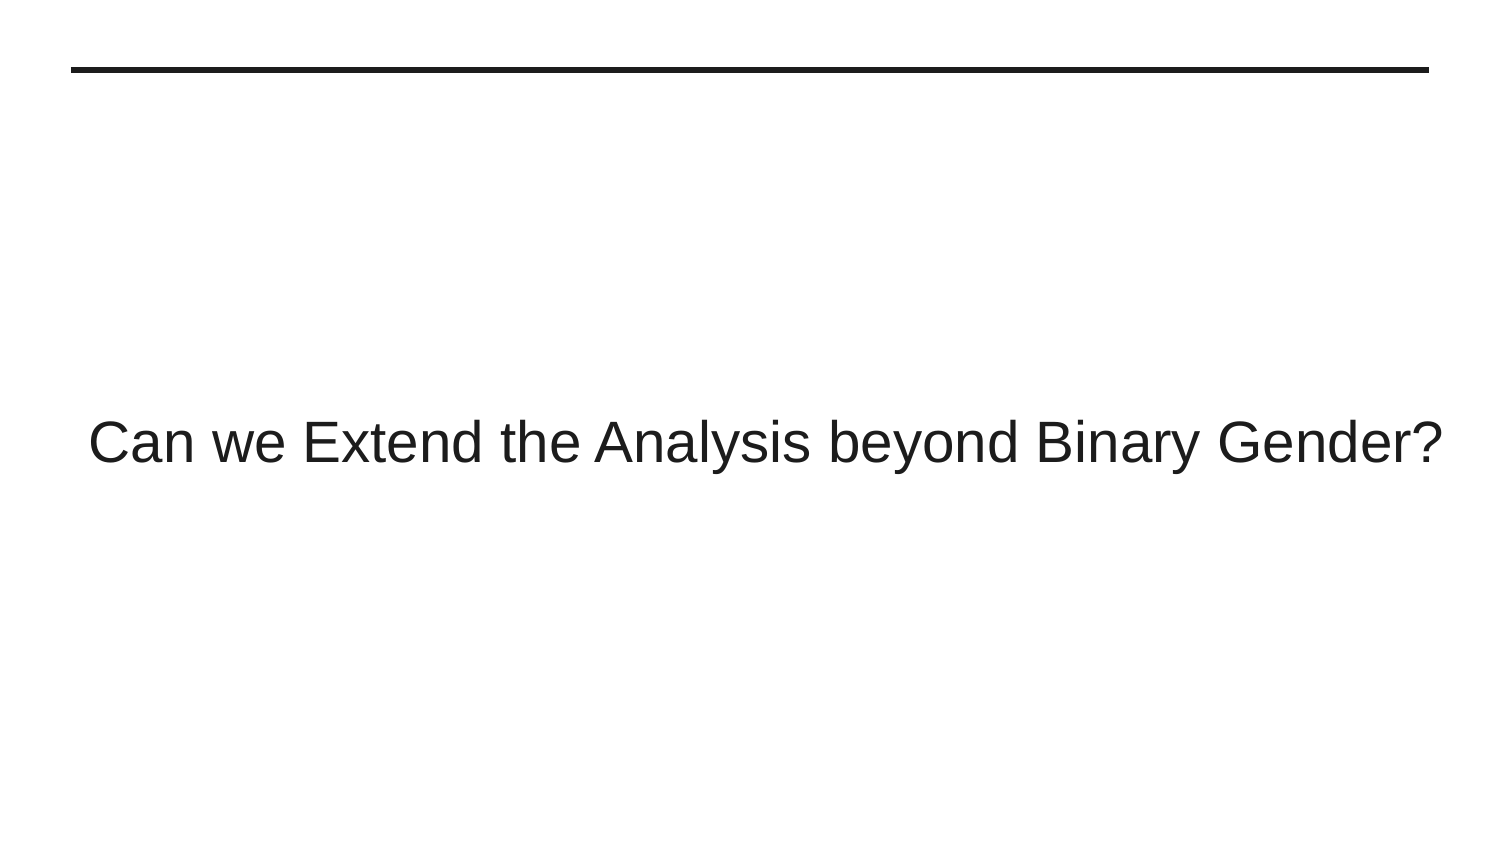

Can we Extend the Analysis beyond Binary Gender?